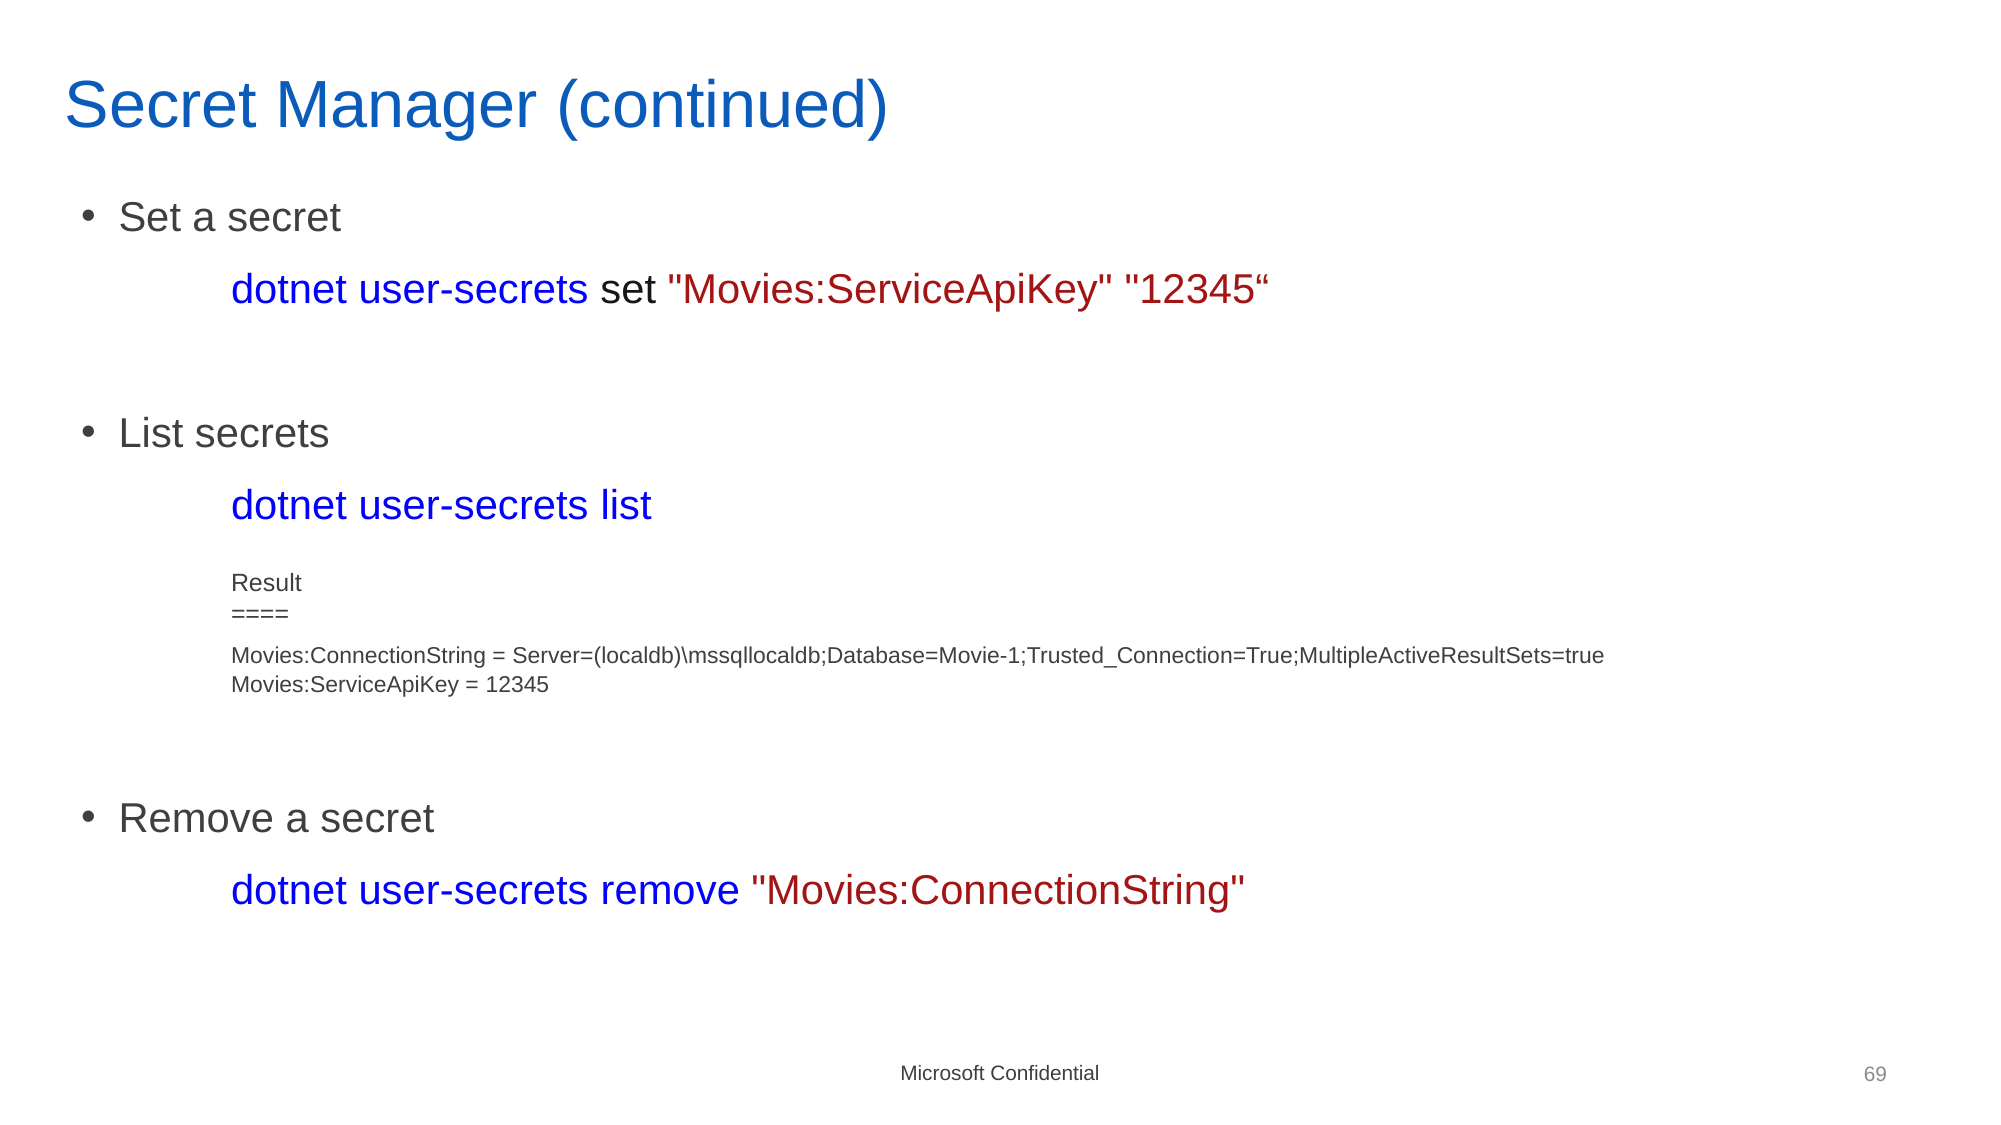

# Secret Manager (continued)
Set a secret
	dotnet user-secrets set "Movies:ServiceApiKey" "12345“

List secrets
	dotnet user-secrets list
	Result
	====
	Movies:ConnectionString = Server=(localdb)\mssqllocaldb;Database=Movie-1;Trusted_Connection=True;MultipleActiveResultSets=true
	Movies:ServiceApiKey = 12345

Remove a secret
	dotnet user-secrets remove "Movies:ConnectionString"
69